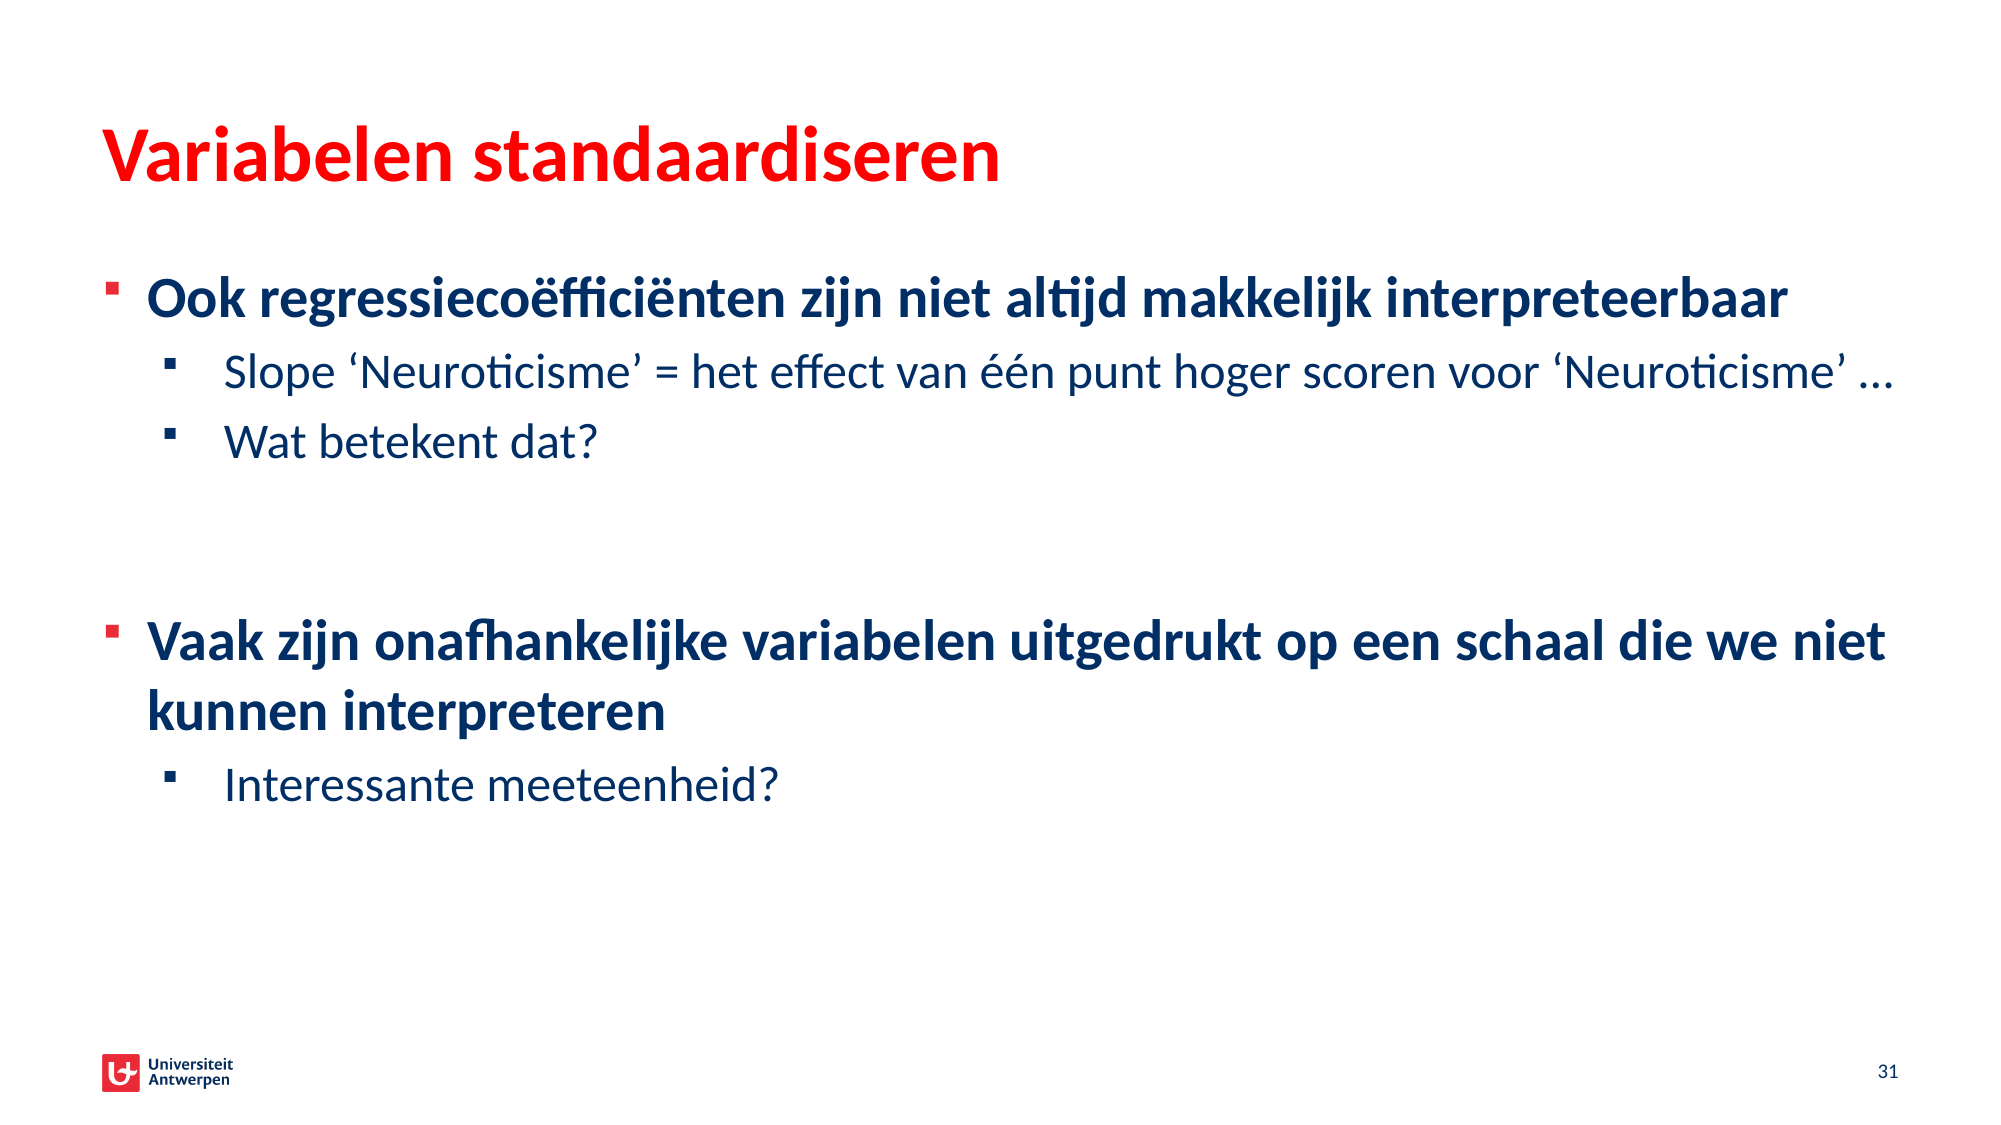

# Variabelen standaardiseren
Ook regressiecoëfficiënten zijn niet altijd makkelijk interpreteerbaar
Slope ‘Neuroticisme’ = het effect van één punt hoger scoren voor ‘Neuroticisme’ …
Wat betekent dat?

Vaak zijn onafhankelijke variabelen uitgedrukt op een schaal die we niet kunnen interpreteren
Interessante meeteenheid?

31